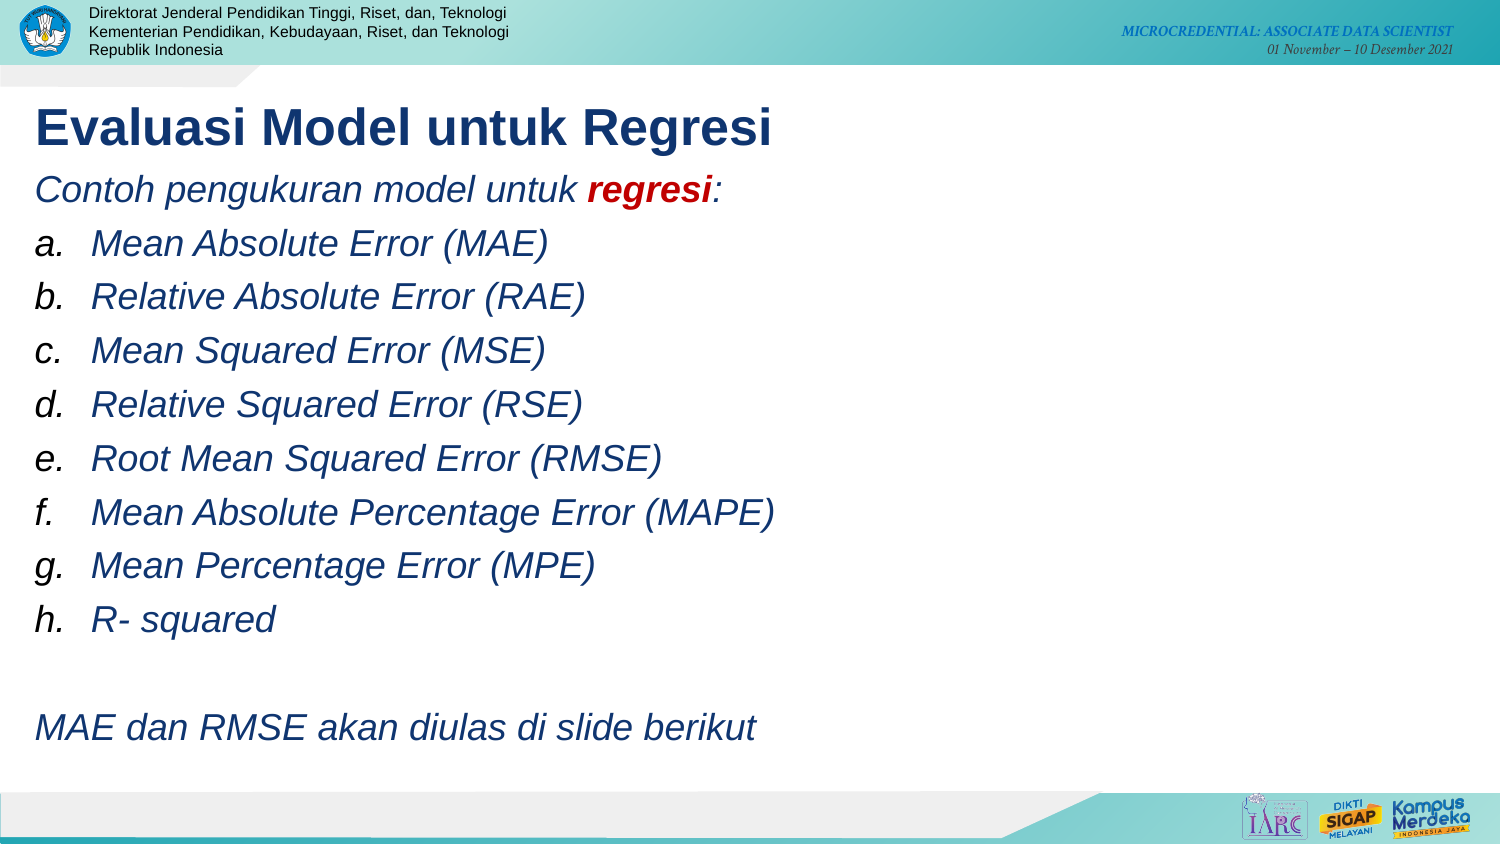

Evaluasi Model untuk Regresi

Contoh pengukuran model untuk regresi:
Mean Absolute Error (MAE)
Relative Absolute Error (RAE)
Mean Squared Error (MSE)
Relative Squared Error (RSE)
Root Mean Squared Error (RMSE)
Mean Absolute Percentage Error (MAPE)
Mean Percentage Error (MPE)
R- squared

MAE dan RMSE akan diulas di slide berikut